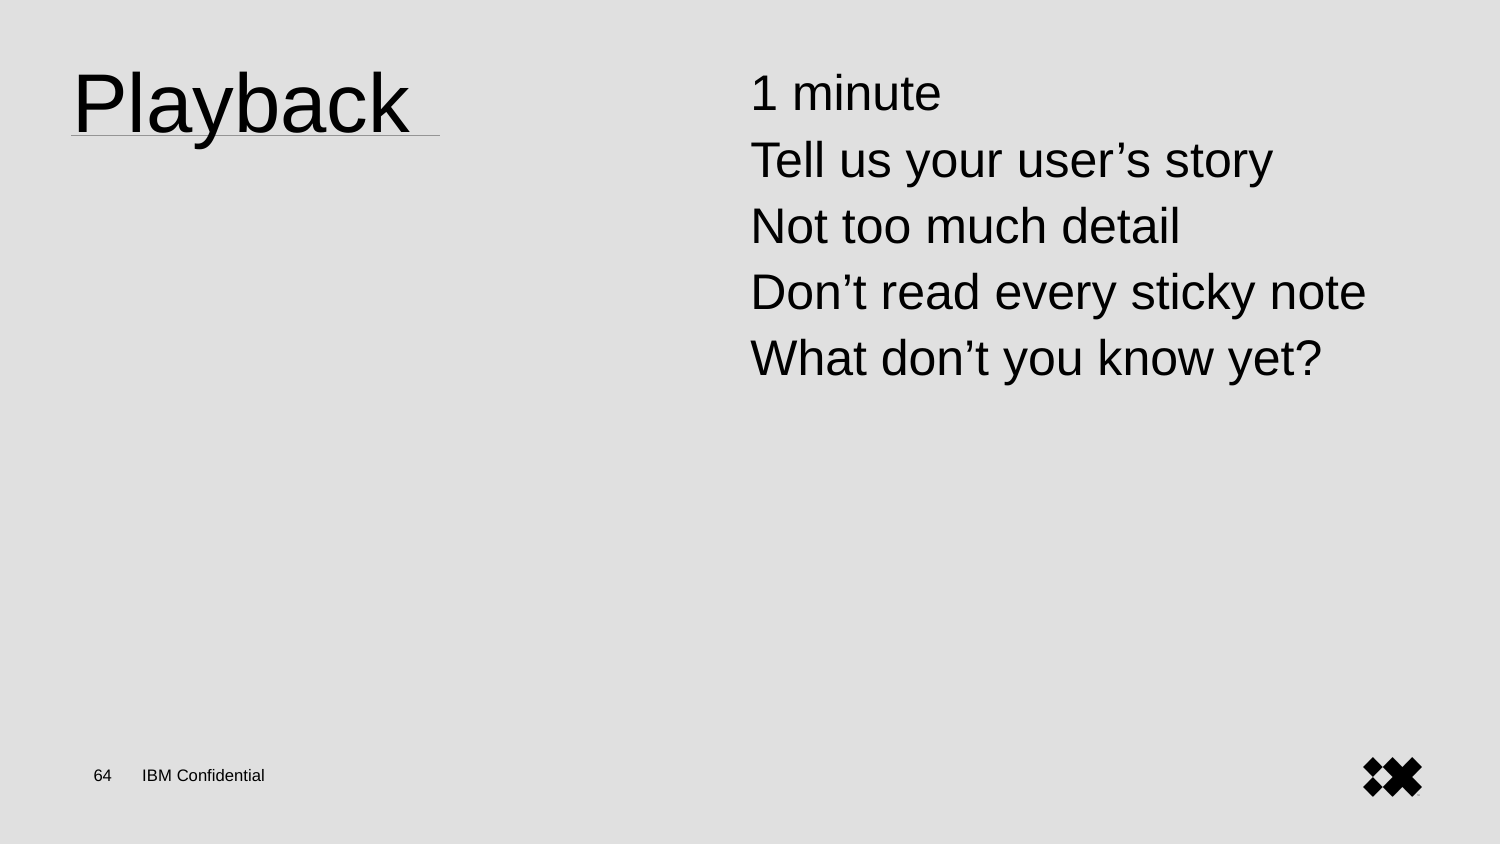

# Playback
1 minute
Tell us your user’s story
Not too much detail
Don’t read every sticky note
What don’t you know yet?
64
IBM Confidential